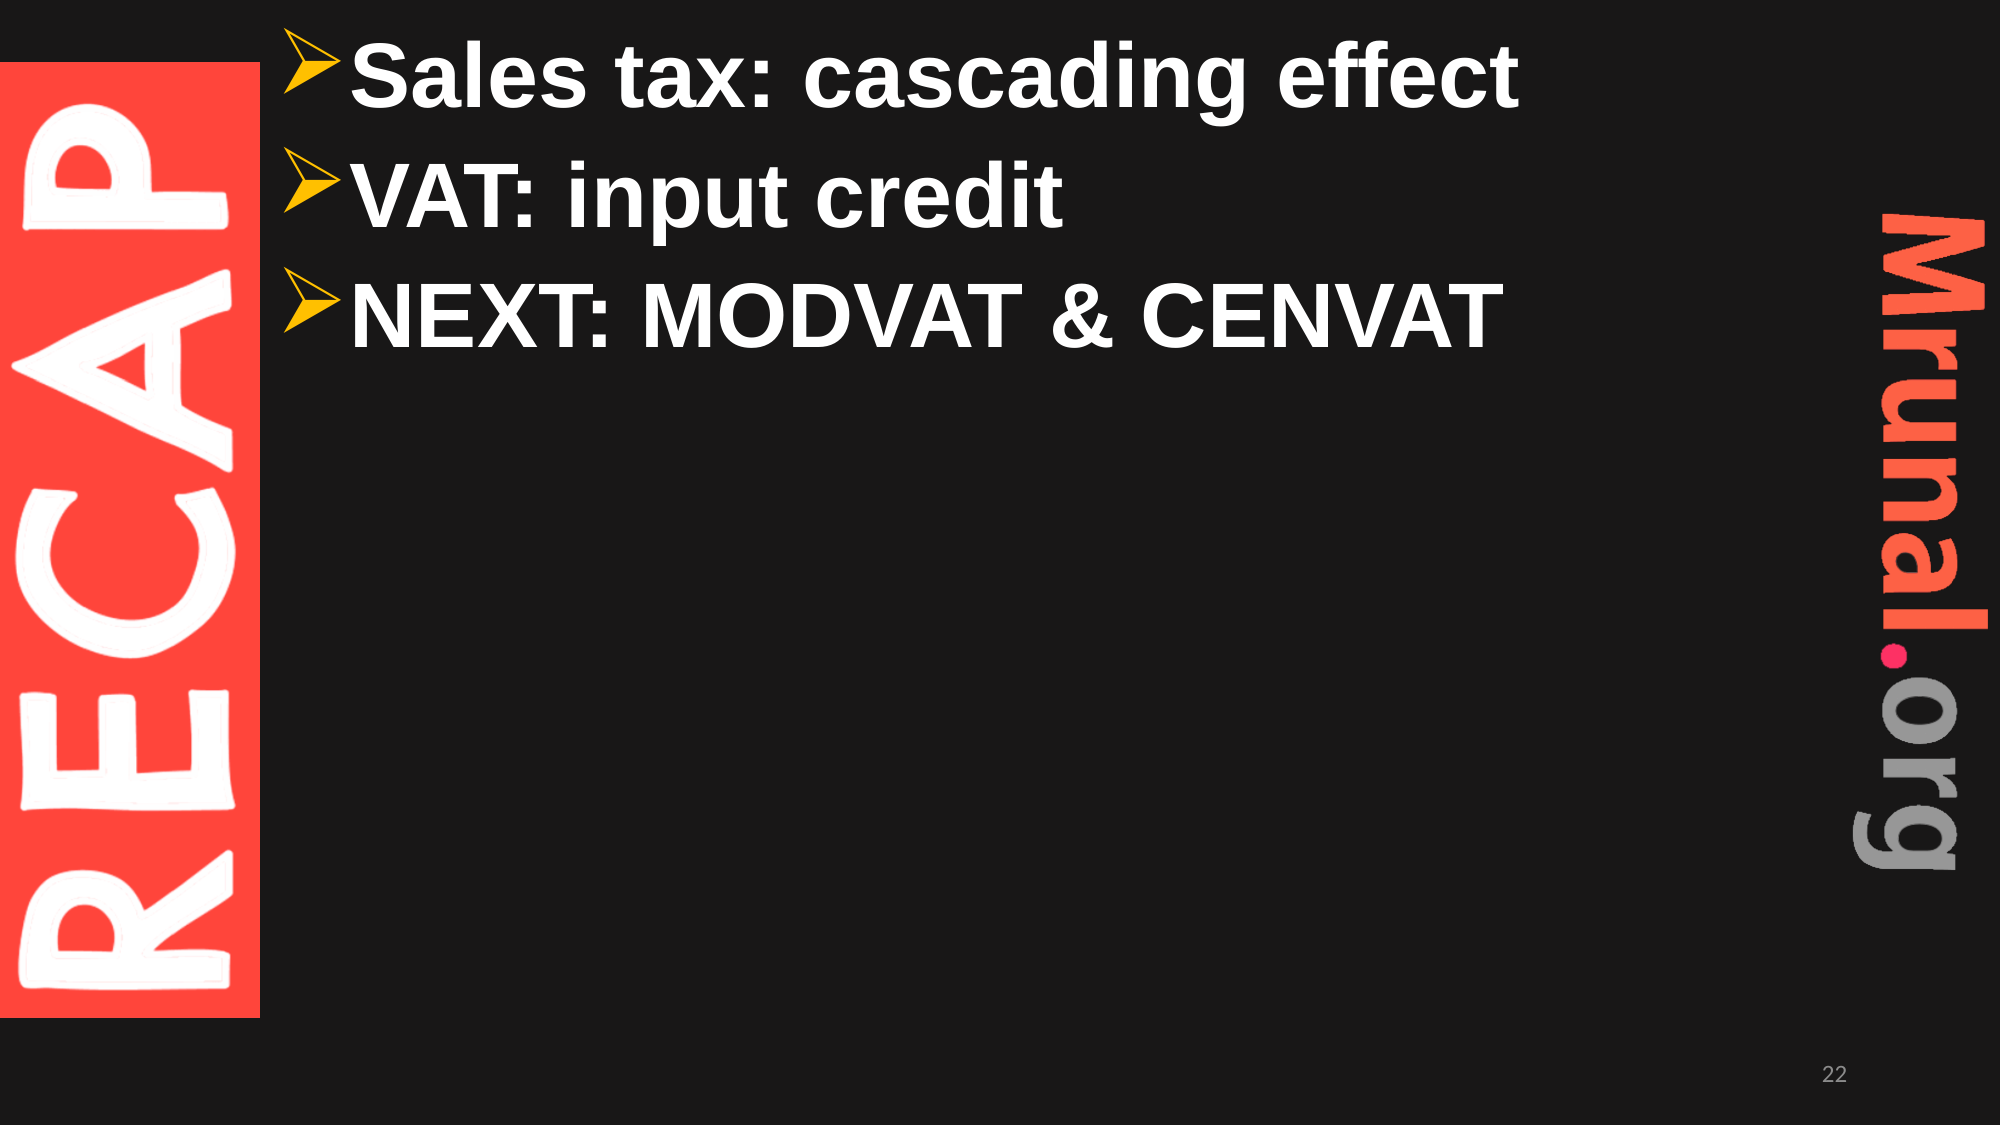

Sales tax: cascading effect
VAT: input credit
NEXT: MODVAT & CENVAT
22